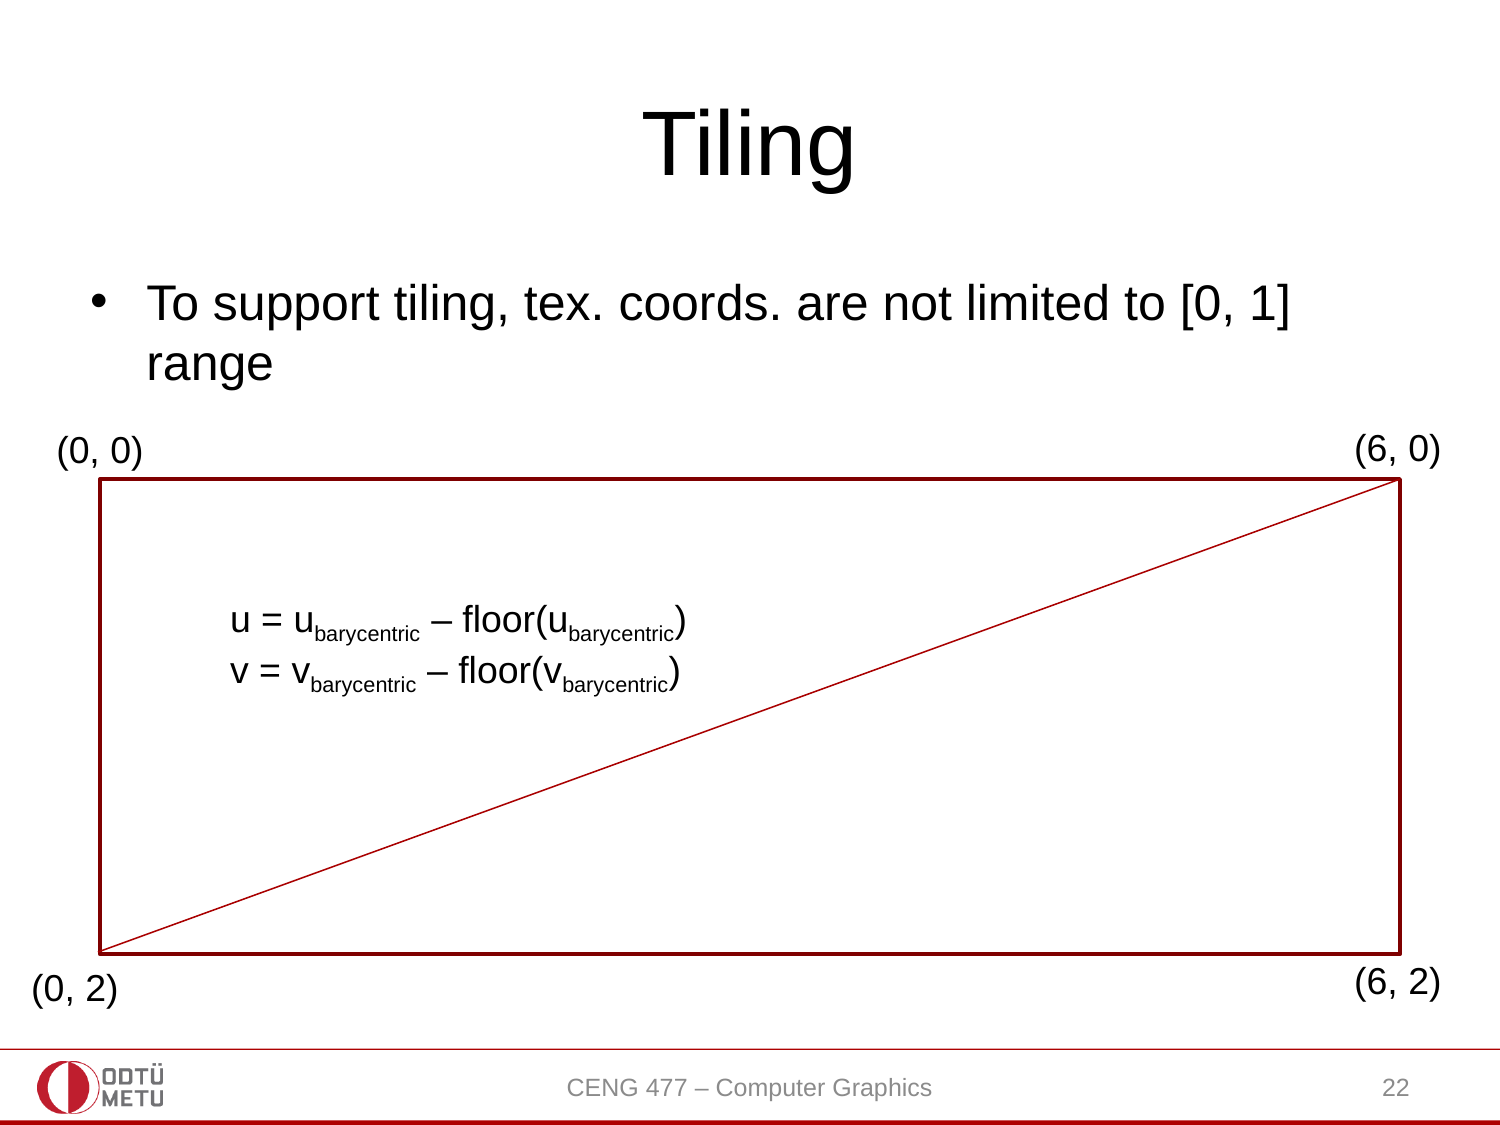

# Tiling
To support tiling, tex. coords. are not limited to [0, 1] range
(6, 0)
(0, 0)

u = ubarycentric – floor(ubarycentric)
v = vbarycentric – floor(vbarycentric)

(6, 2)
(0, 2)
CENG 477 – Computer Graphics
22